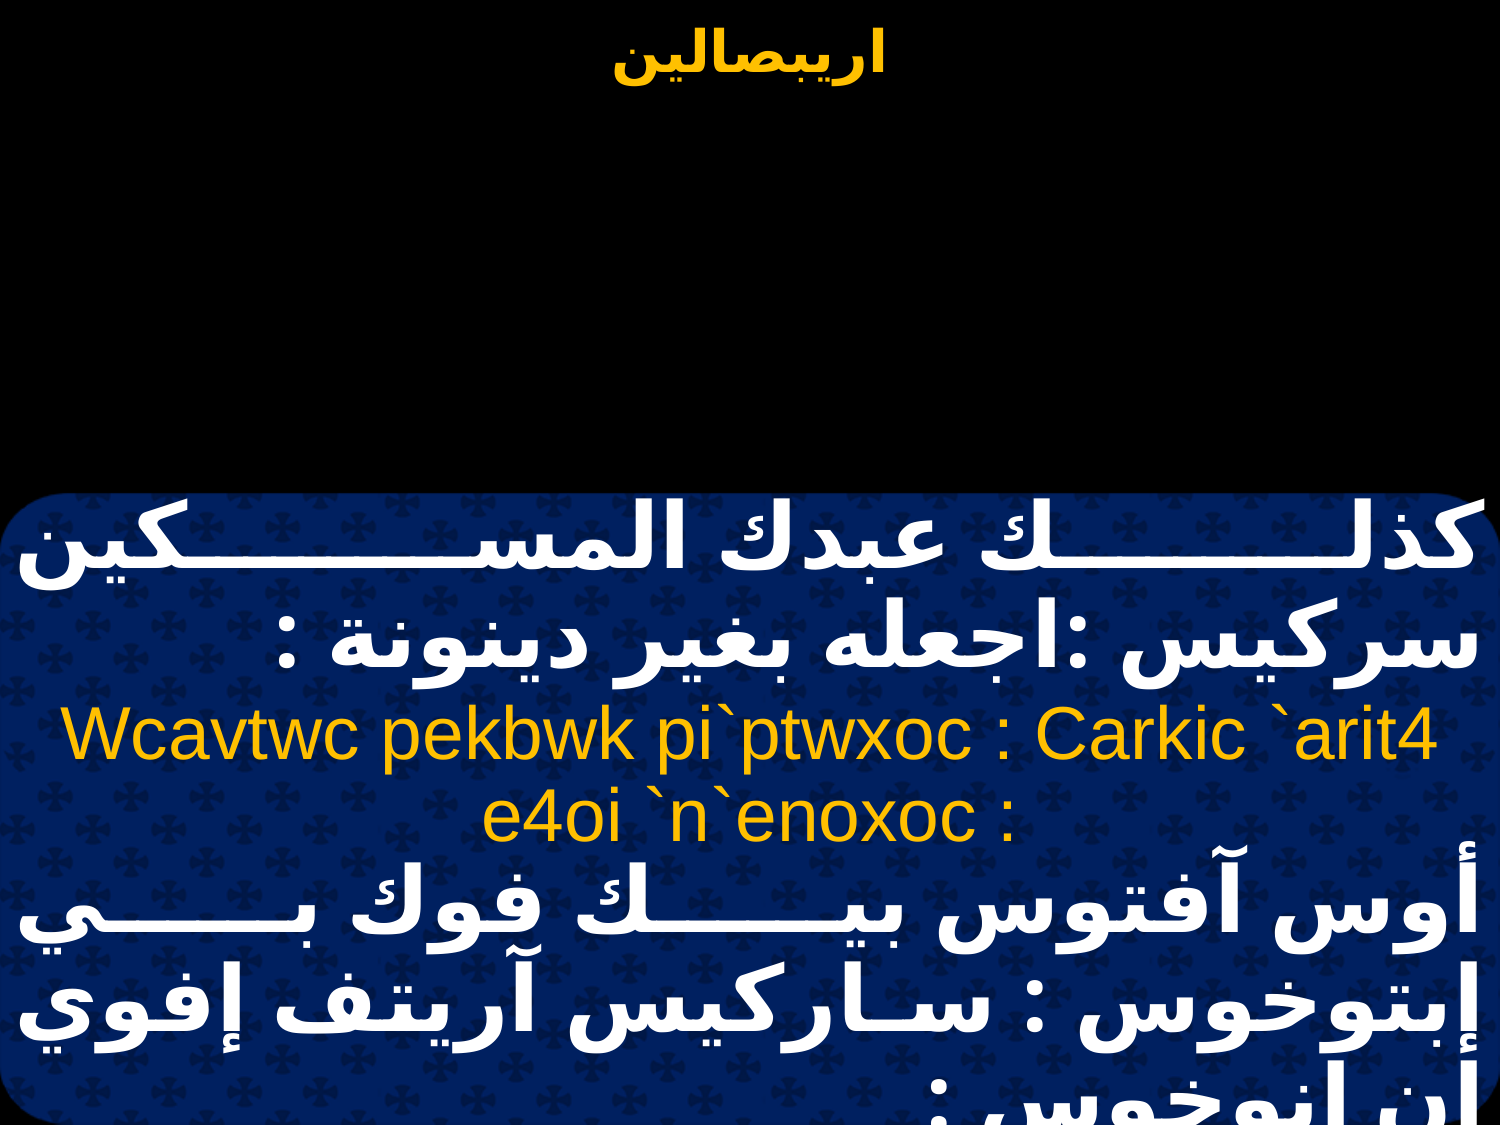

كذلك عبدك المسكين سركيس :اجعله بغير دينونة :

Wcavtwc pekbwk pi`ptwxoc : Carkic `arit4 e4oi `n`enoxoc :

أوس آفتوس بيك فوك بي إبتوخوس : سـاركيس آريتف إفوي إن إنوخوس :